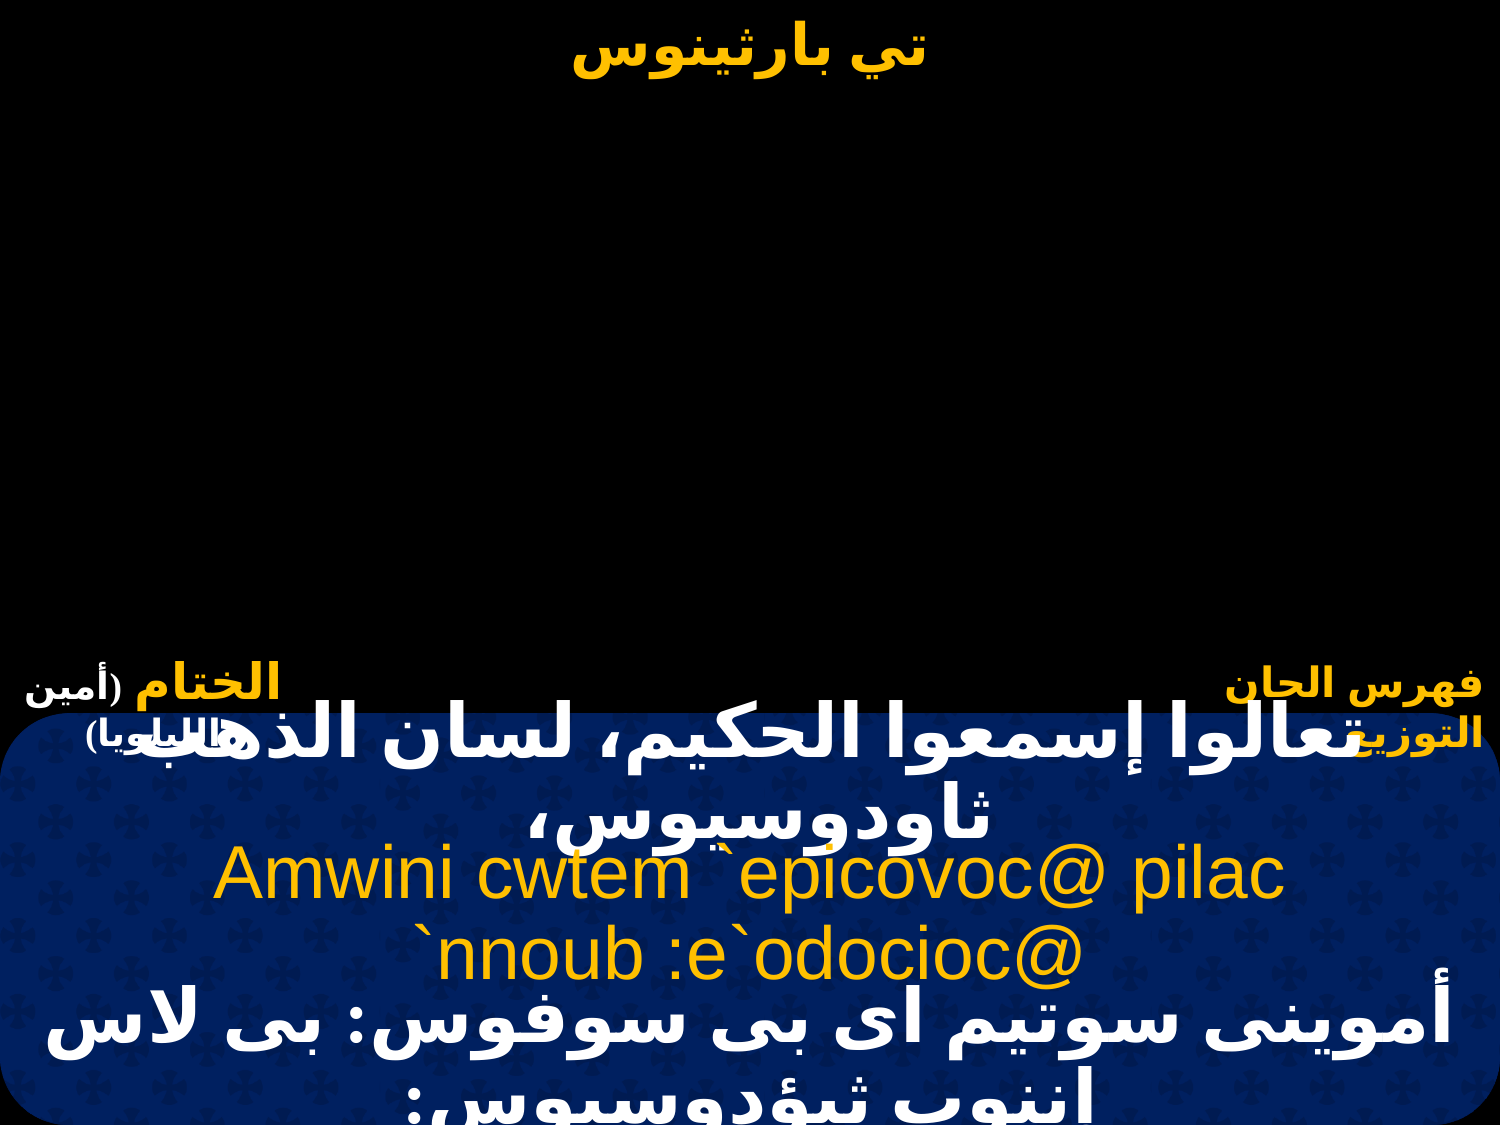

# تعالوا إسمعوا الحكيم، لسان الذهب ثاودوسيوس،
Amwini cwtem `epicovoc@ pilac `nnoub :e`odocioc@
أموينى سوتيم اى بى سوفوس: بى لاس إننوب ثيؤدوسيوس: